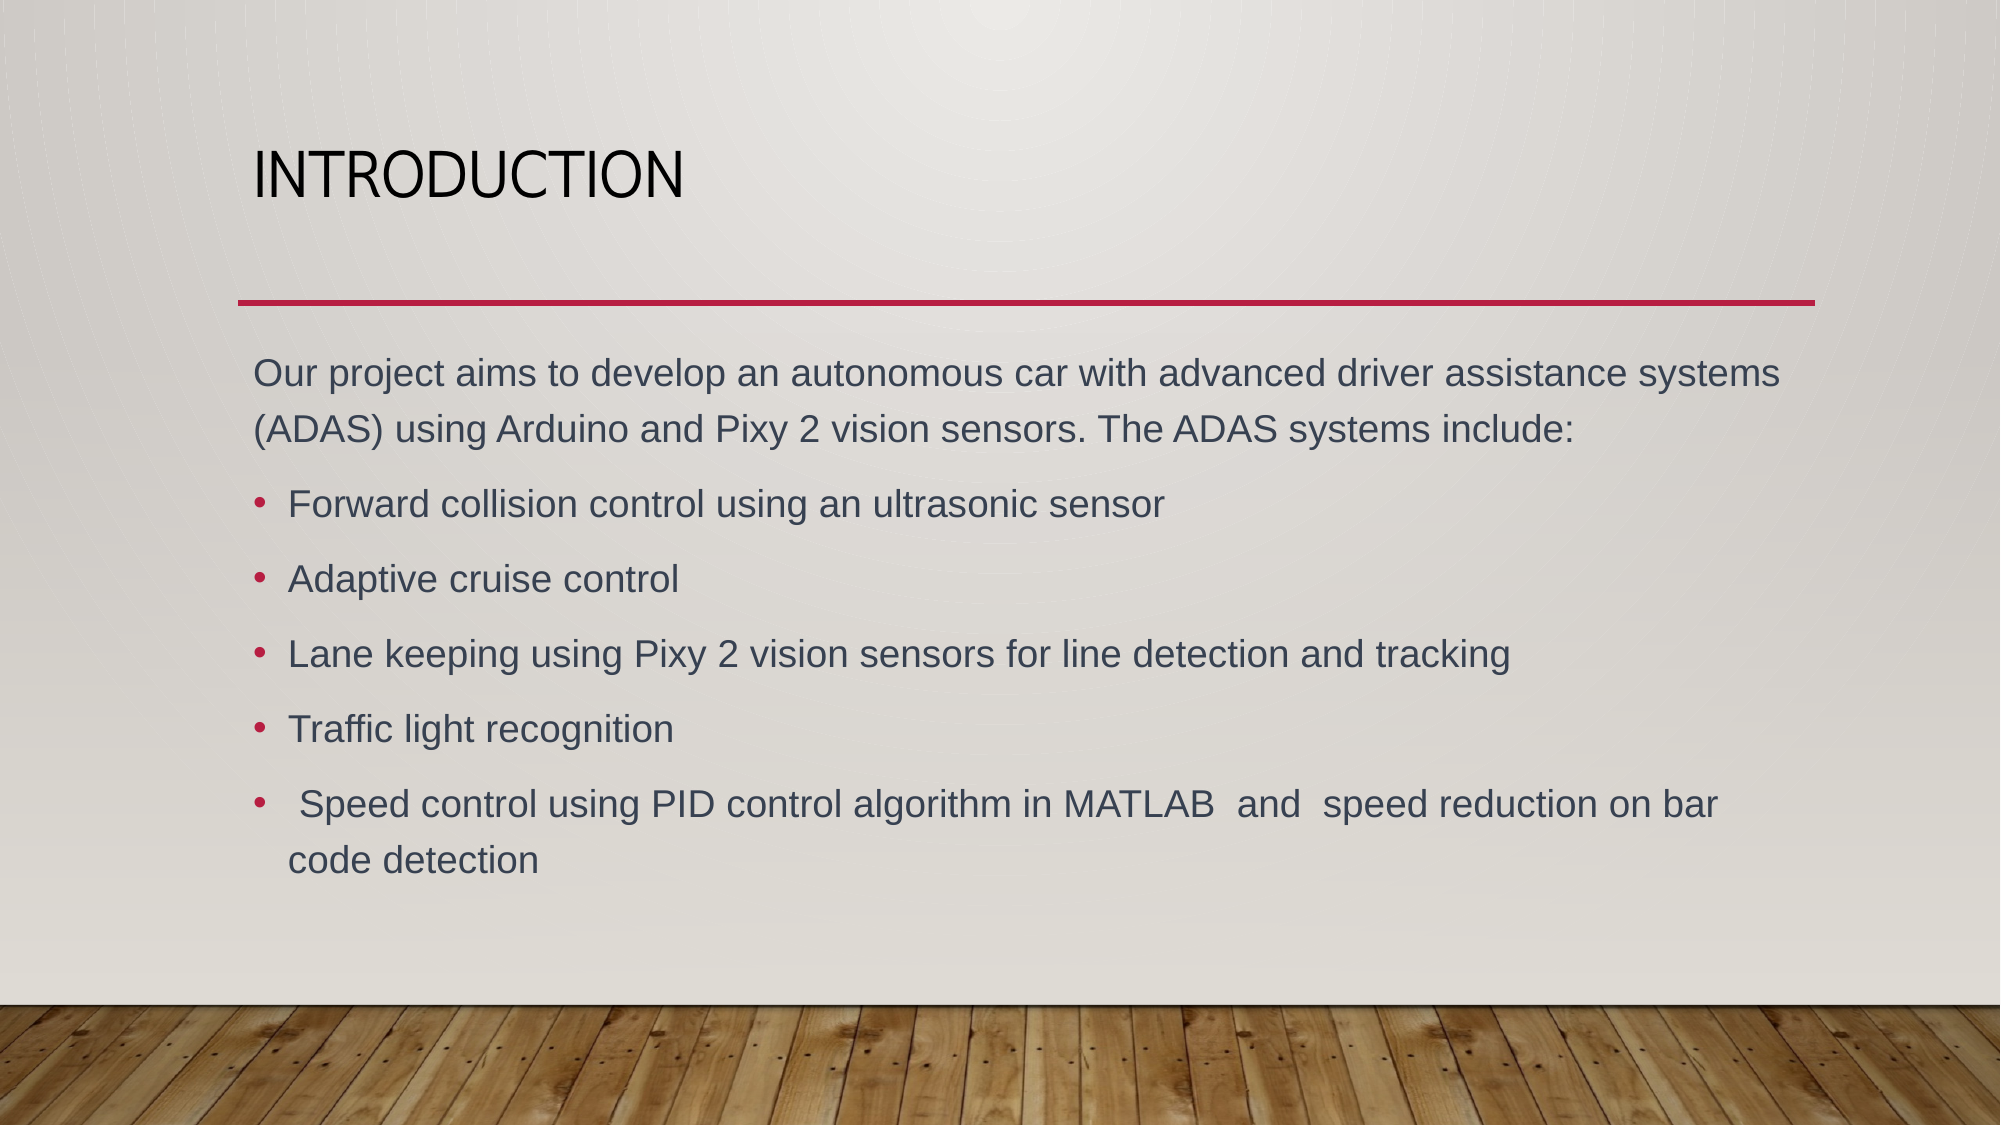

# introduction
Our project aims to develop an autonomous car with advanced driver assistance systems (ADAS) using Arduino and Pixy 2 vision sensors. The ADAS systems include:
Forward collision control using an ultrasonic sensor
Adaptive cruise control
Lane keeping using Pixy 2 vision sensors for line detection and tracking
Traffic light recognition
 Speed control using PID control algorithm in MATLAB  and  speed reduction on bar code detection